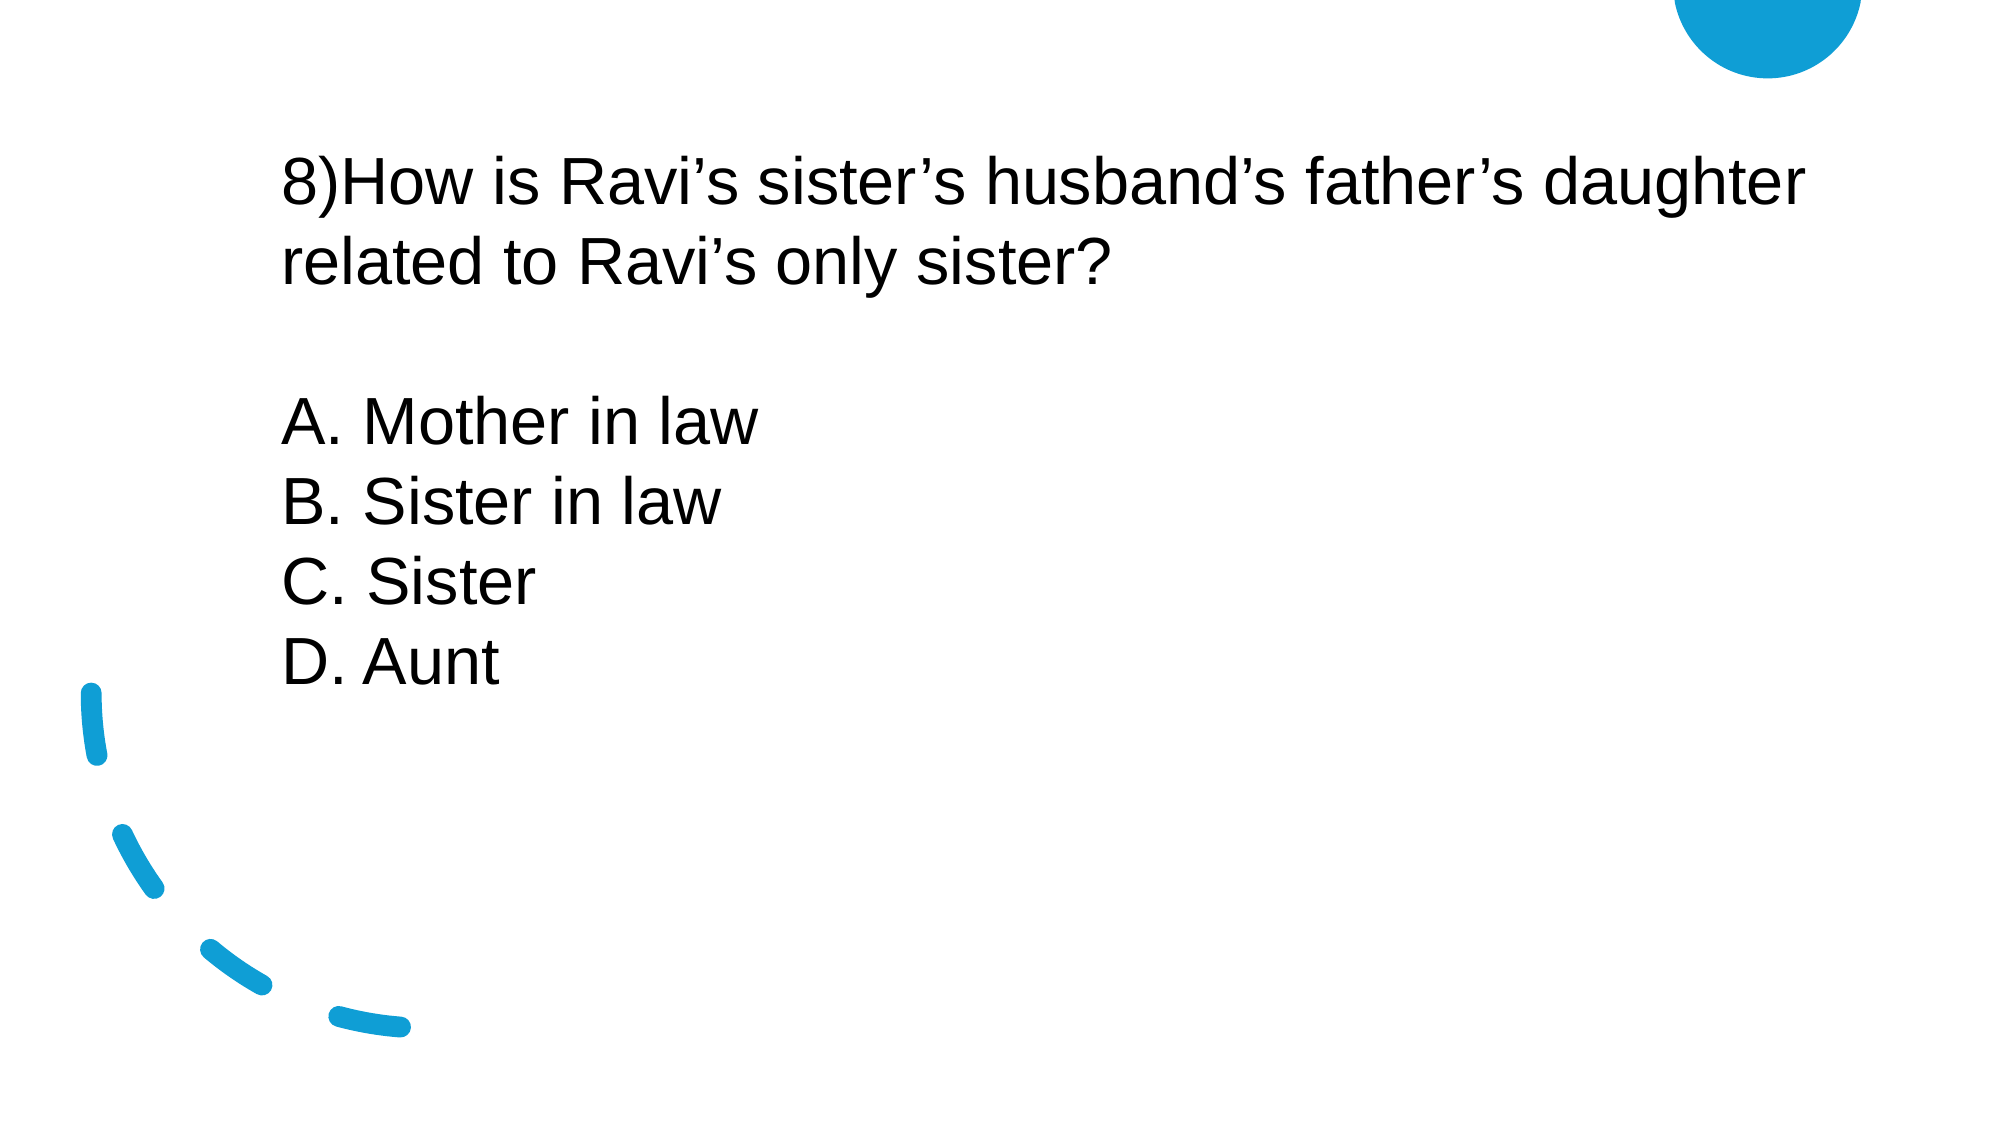

8)How is Ravi’s sister’s husband’s father’s daughter related to Ravi’s only sister?

A. Mother in law
B. Sister in law
C. Sister
D. Aunt